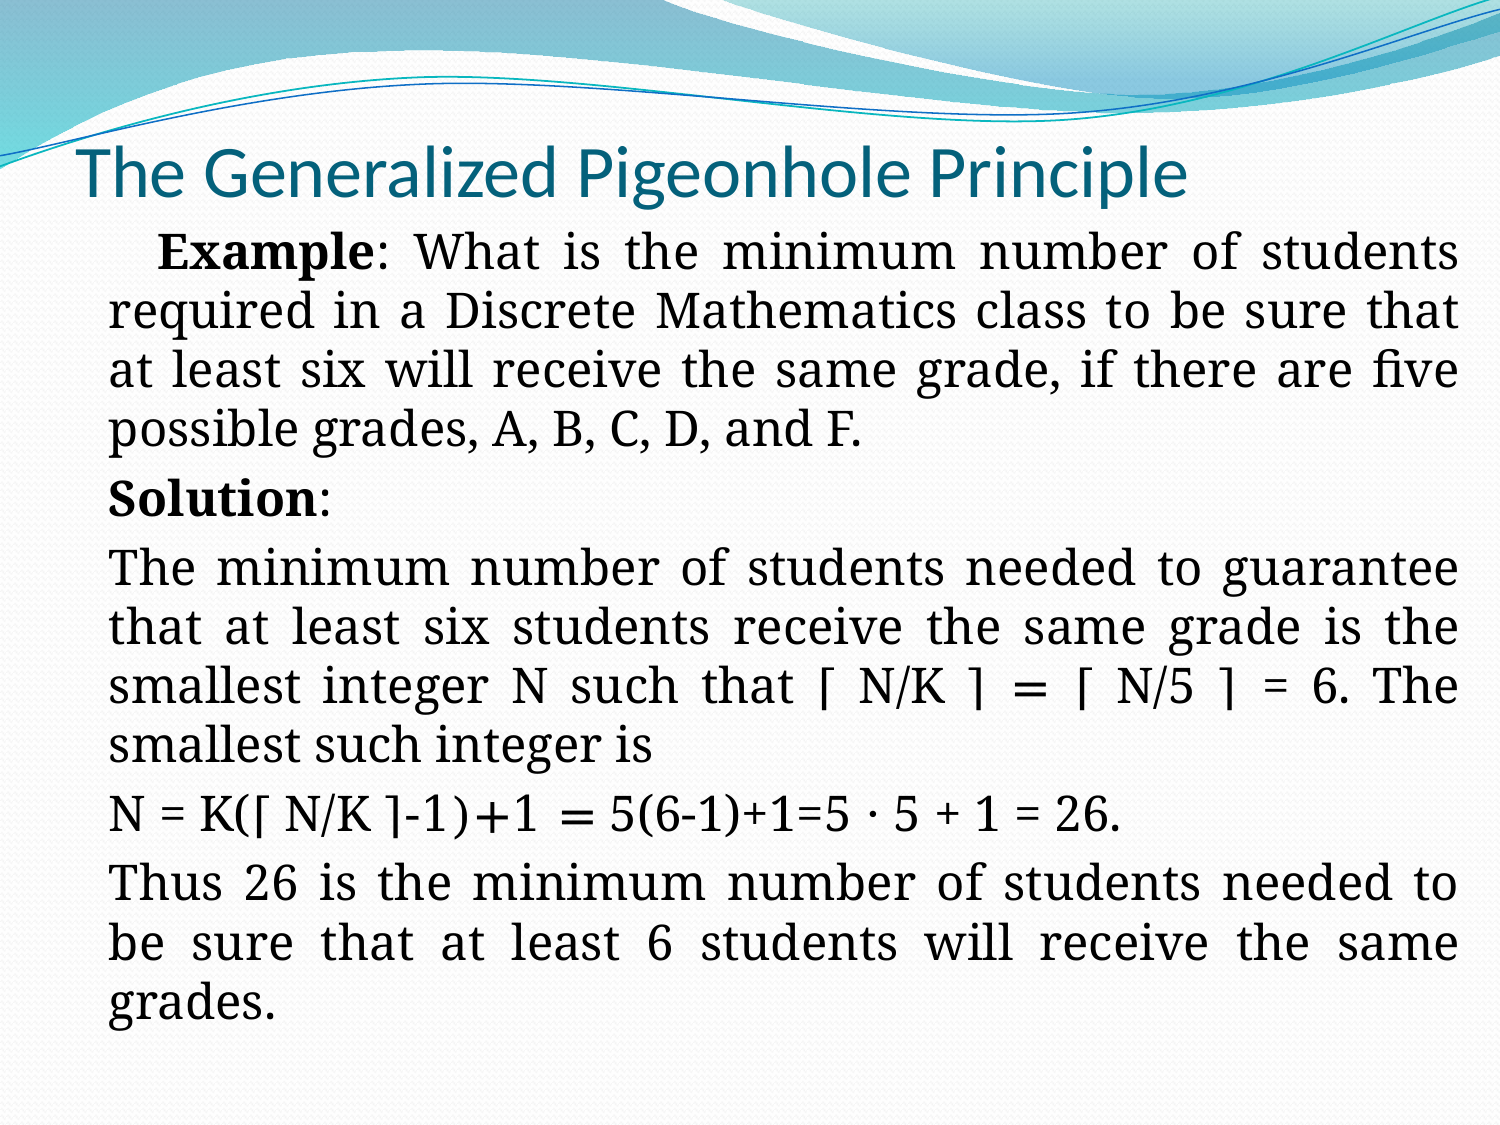

# The Generalized Pigeonhole Principle
    Example: What is the minimum number of students required in a Discrete Mathematics class to be sure that at least six will receive the same grade, if there are five possible grades, A, B, C, D, and F.
	Solution:
	The minimum number of students needed to guarantee that at least six students receive the same grade is the smallest integer N such that ⌈ N/K ⌉ = ⌈ N/5 ⌉ = 6. The smallest such integer is
		N = K(⌈ N/K ⌉-1)+1 = 5(6-1)+1=5 ⋅ 5 + 1 = 26.
	Thus 26 is the minimum number of students needed to be sure that at least 6 students will receive the same grades.